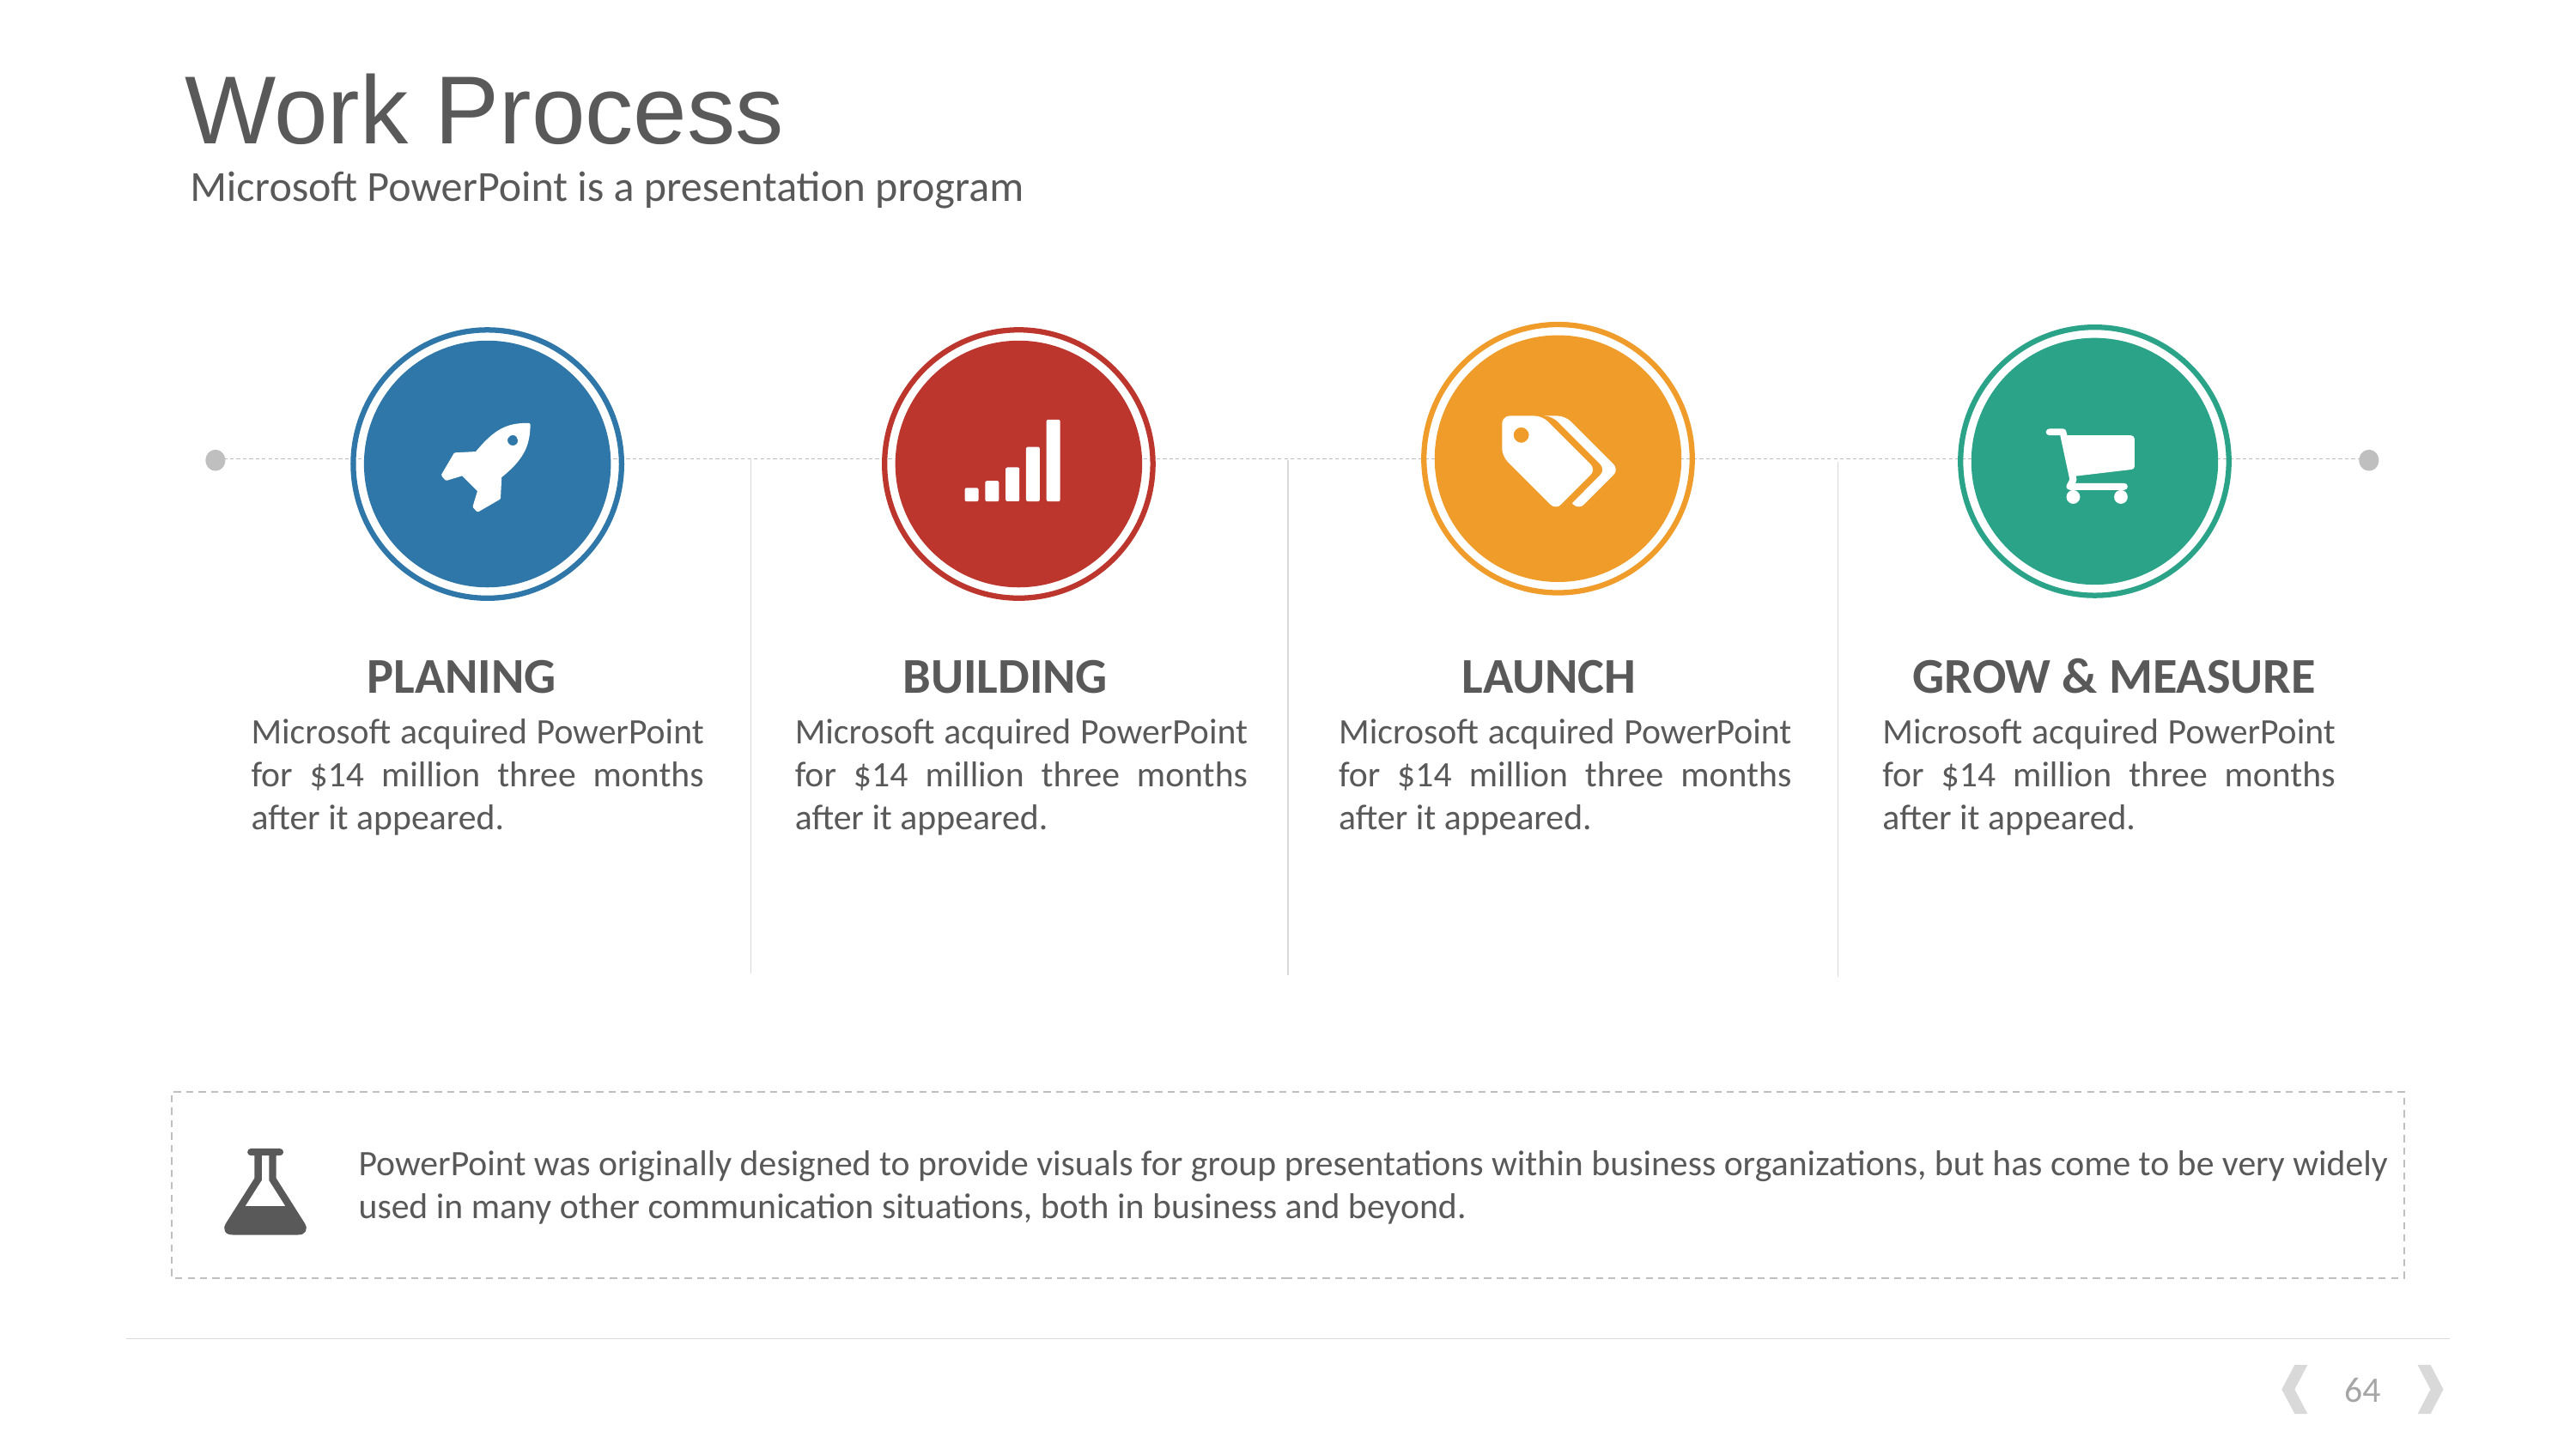

# Work Process
Microsoft PowerPoint is a presentation program

PLANING
BUILDING
LAUNCH
GROW & MEASURE
Microsoft acquired PowerPoint for $14 million three months after it appeared.
Microsoft acquired PowerPoint for $14 million three months after it appeared.
Microsoft acquired PowerPoint for $14 million three months after it appeared.
Microsoft acquired PowerPoint for $14 million three months after it appeared.

PowerPoint was originally designed to provide visuals for group presentations within business organizations, but has come to be very widely used in many other communication situations, both in business and beyond.